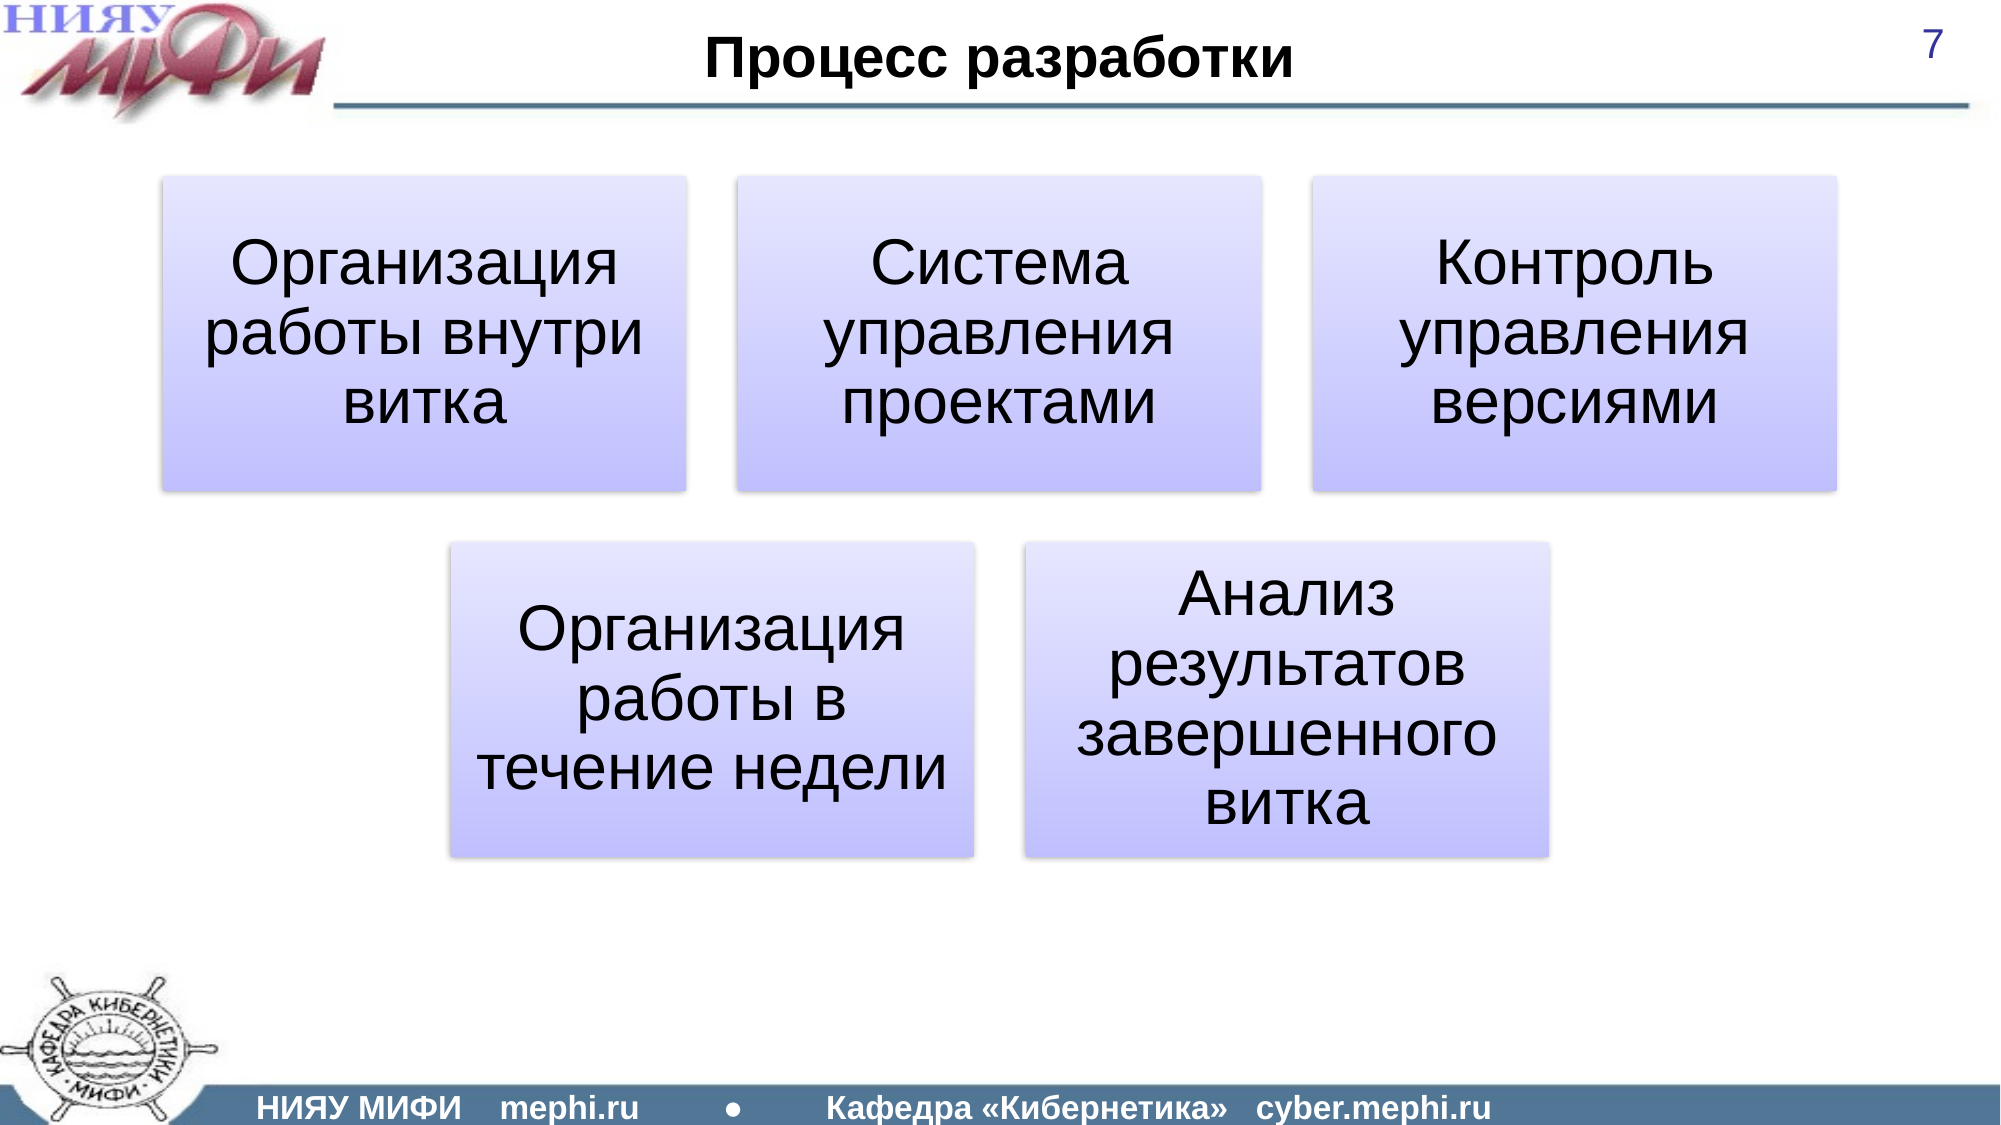

# Процесс разработки
7
Организация работы внутри витка
Система управления проектами
Контроль управления версиями
Организация работы в течение недели
Анализ результатов завершенного витка